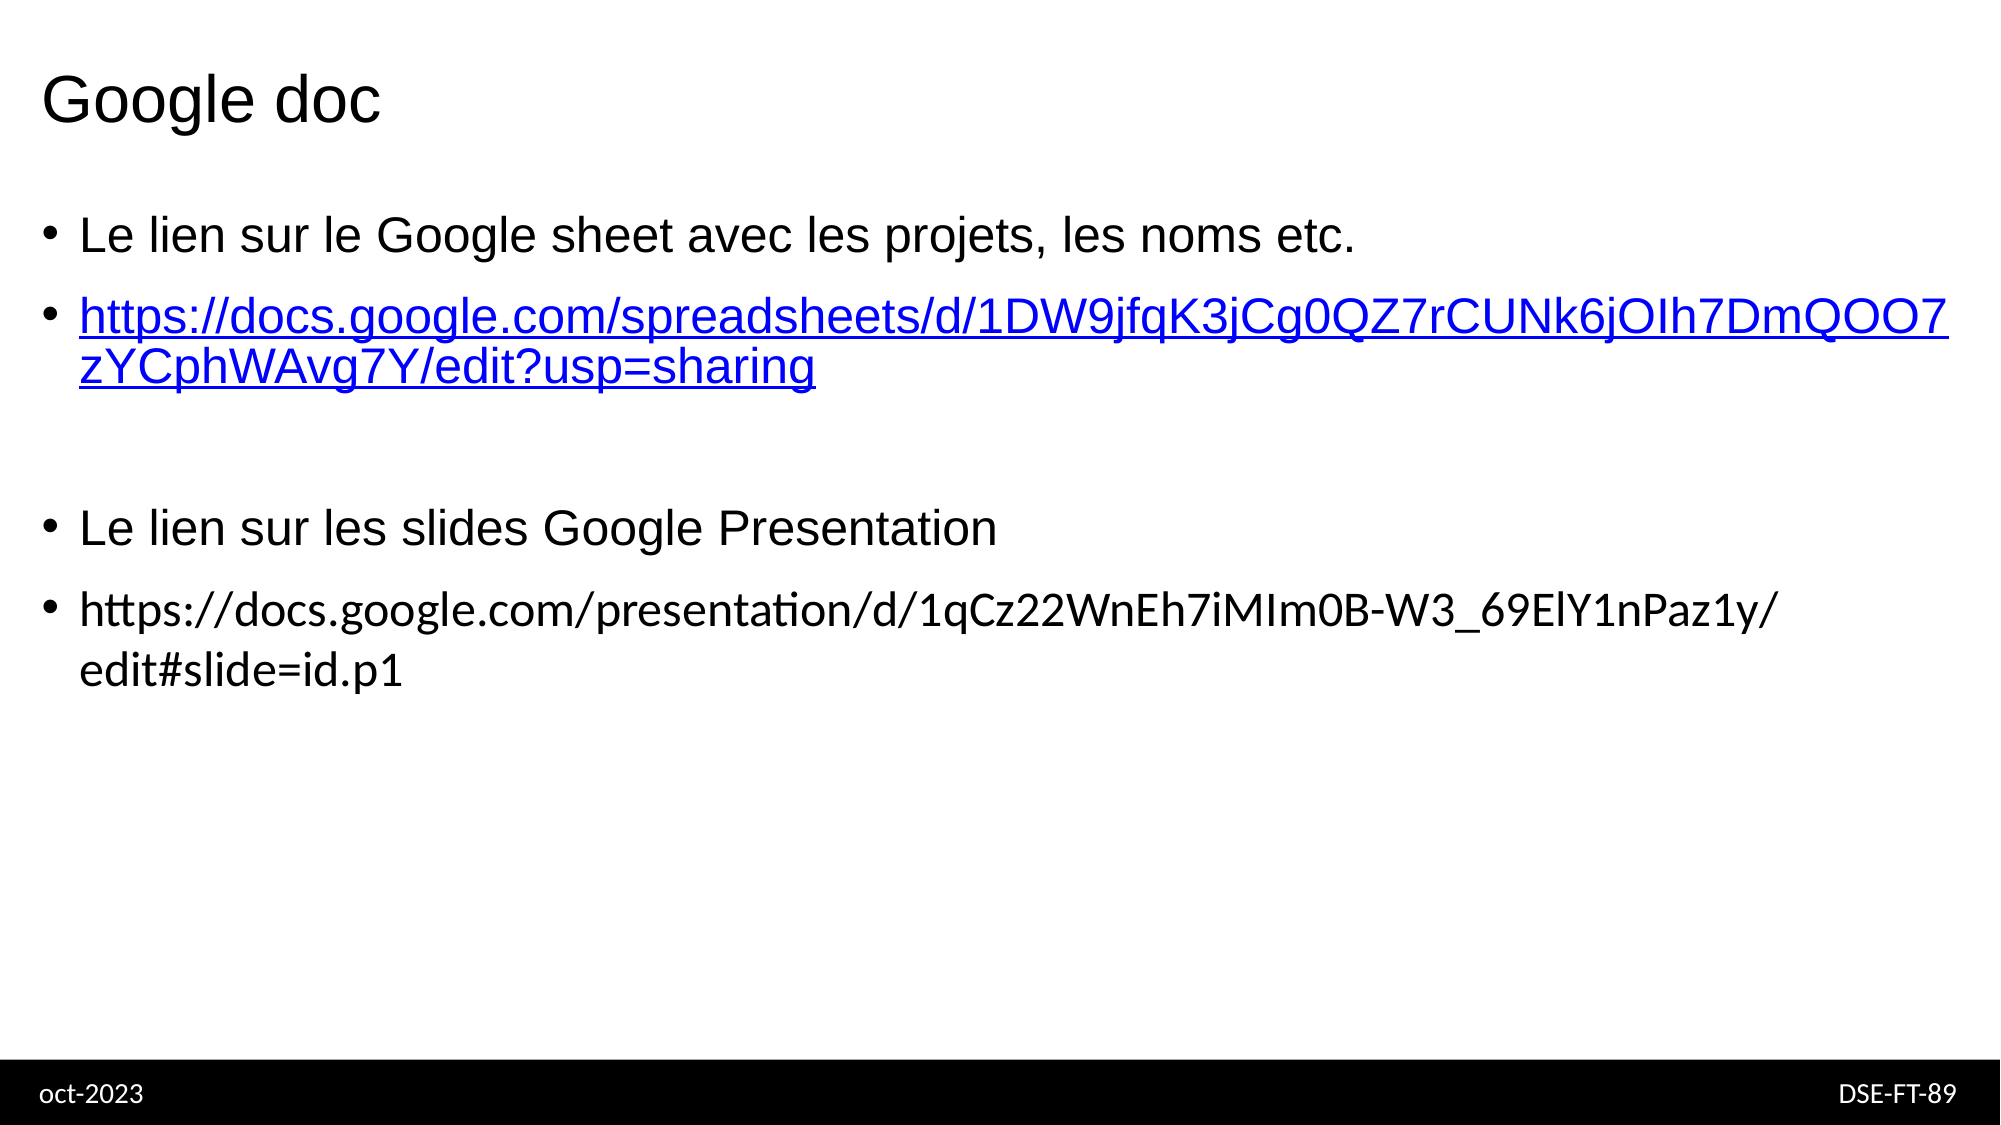

# Google doc
Le lien sur le Google sheet avec les projets, les noms etc.
https://docs.google.com/spreadsheets/d/1DW9jfqK3jCg0QZ7rCUNk6jOIh7DmQOO7zYCphWAvg7Y/edit?usp=sharing

Le lien sur les slides Google Presentation
https://docs.google.com/presentation/d/1qCz22WnEh7iMIm0B-W3_69ElY1nPaz1y/edit#slide=id.p1